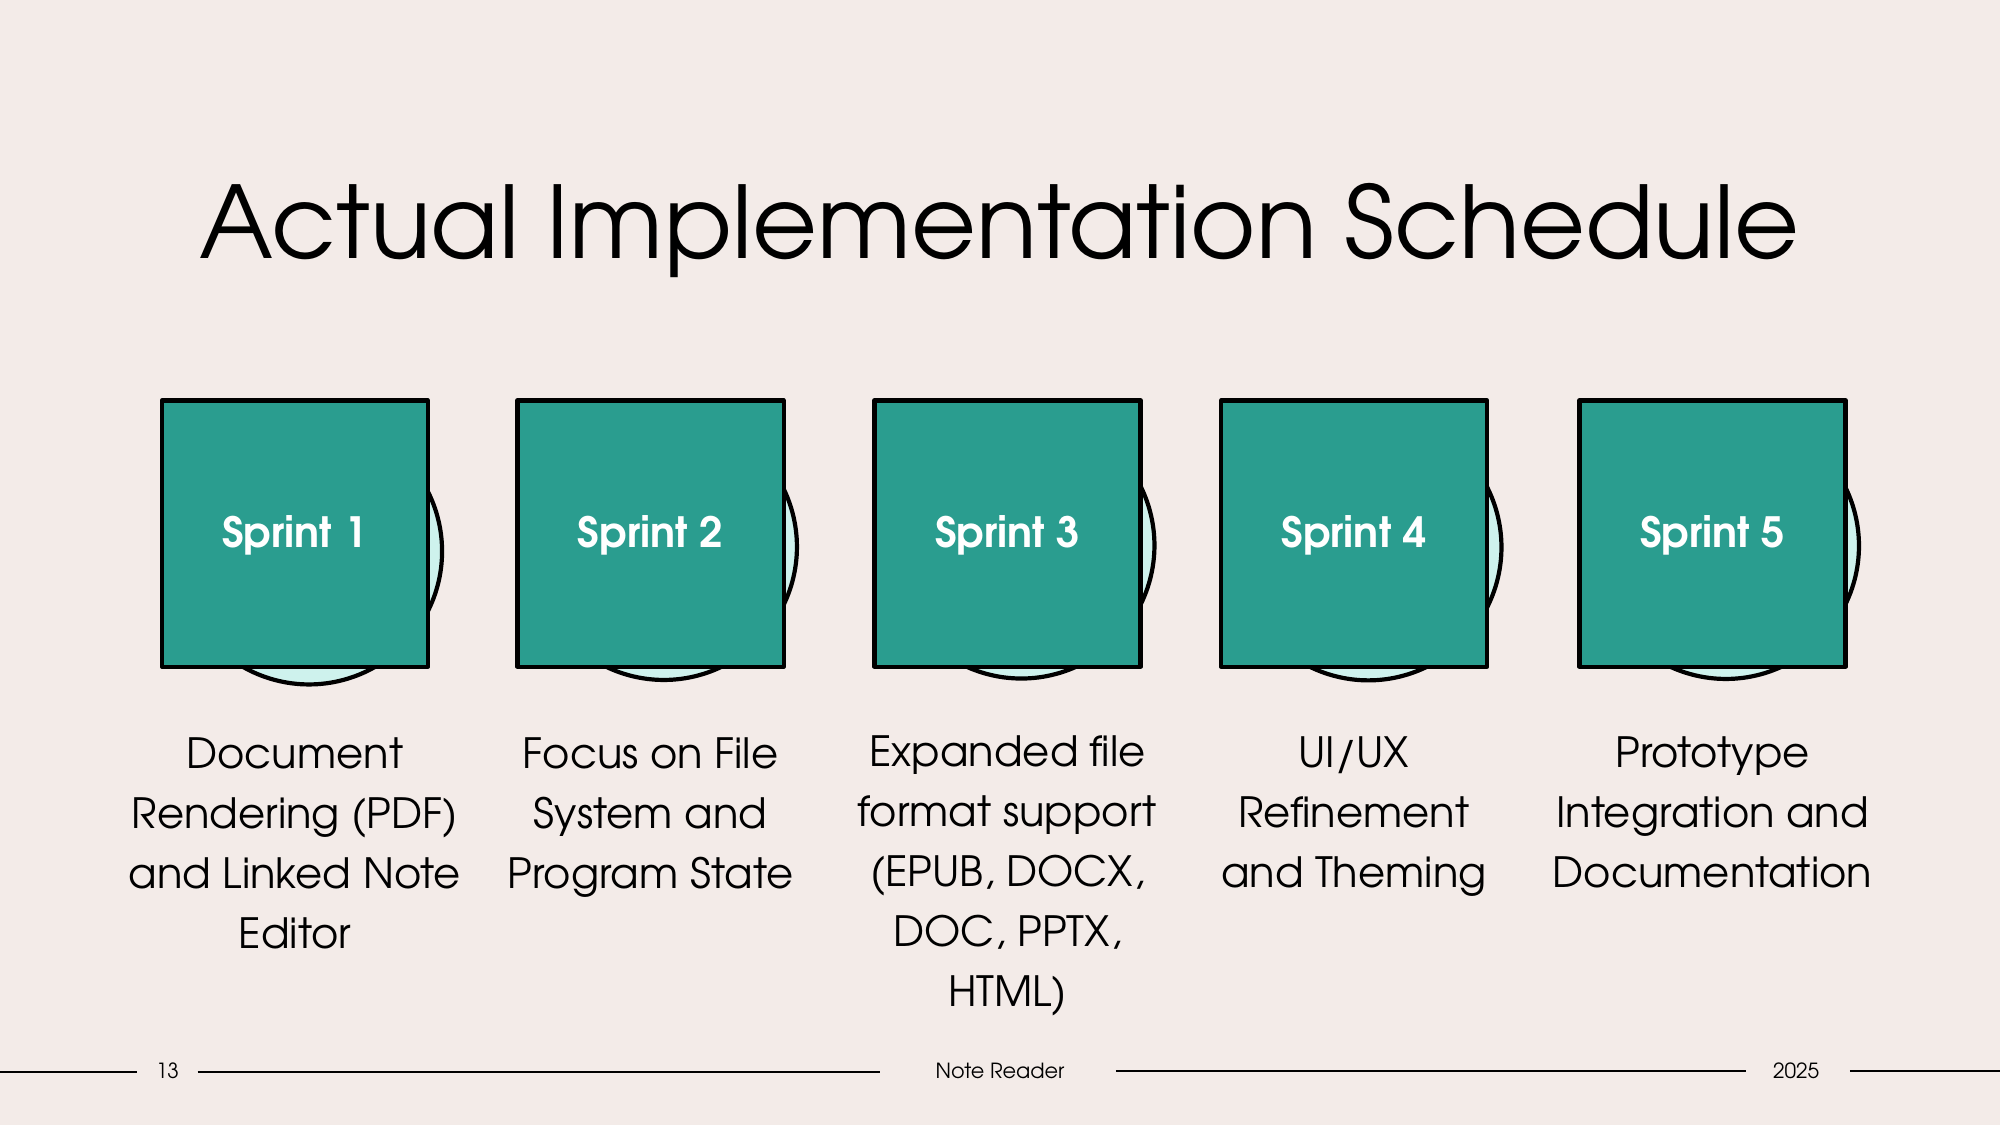

# Actual Implementation Schedule
Sprint 1
Sprint 2
Sprint 3
Sprint 4
Sprint 5
Expanded file format support
(EPUB, DOCX, DOC, PPTX, HTML)
UI/UX Refinement and Theming
Prototype Integration and Documentation
Document Rendering (PDF) and Linked Note Editor
Focus on File System and Program State
13
Note Reader
2025